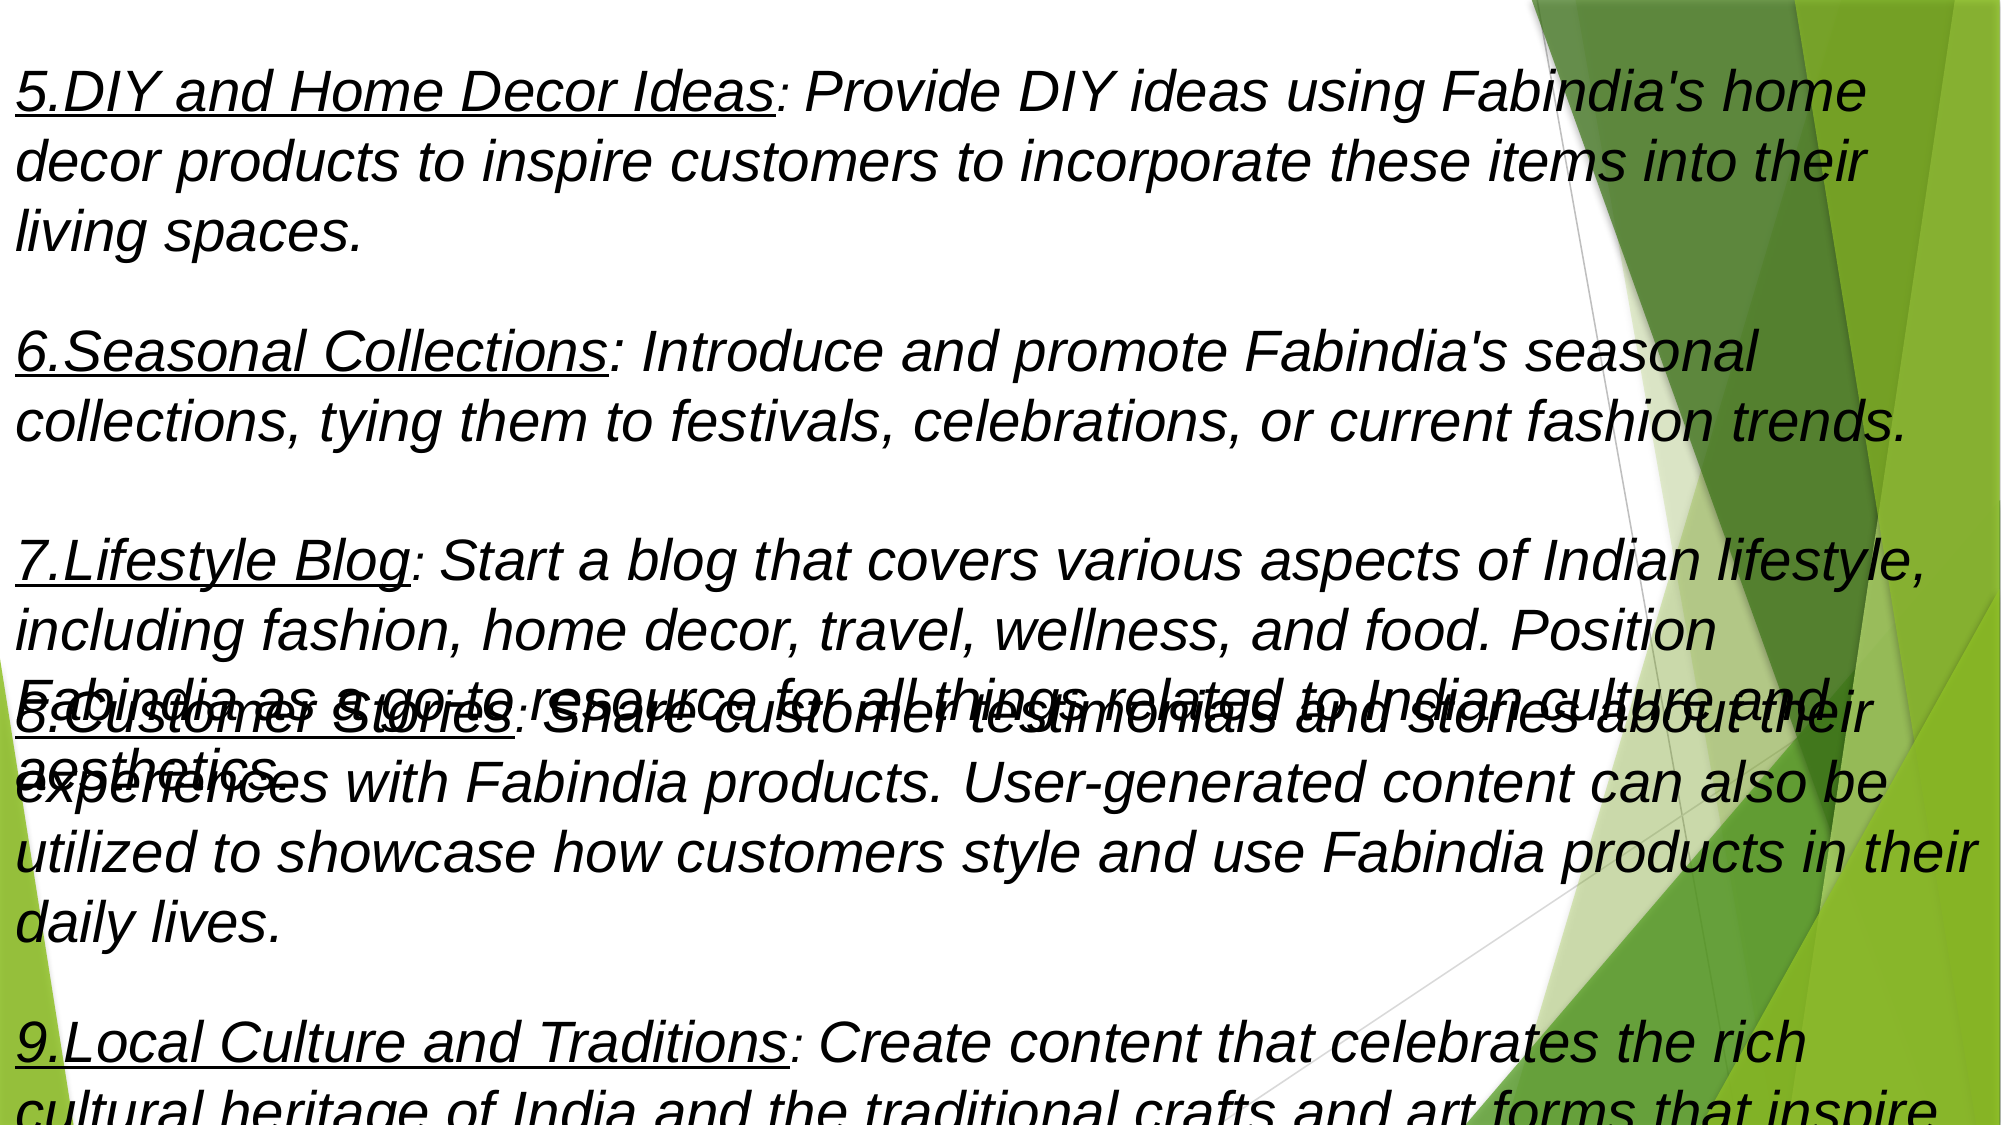

5.DIY and Home Decor Ideas: Provide DIY ideas using Fabindia's home decor products to inspire customers to incorporate these items into their living spaces.

6.Seasonal Collections: Introduce and promote Fabindia's seasonal collections, tying them to festivals, celebrations, or current fashion trends.

7.Lifestyle Blog: Start a blog that covers various aspects of Indian lifestyle, including fashion, home decor, travel, wellness, and food. Position Fabindia as a go-to resource for all things related to Indian culture and aesthetics.

8.Customer Stories: Share customer testimonials and stories about their experiences with Fabindia products. User-generated content can also be utilized to showcase how customers style and use Fabindia products in their daily lives.

9.Local Culture and Traditions: Create content that celebrates the rich cultural heritage of India and the traditional crafts and art forms that inspire Fabindia's designs.